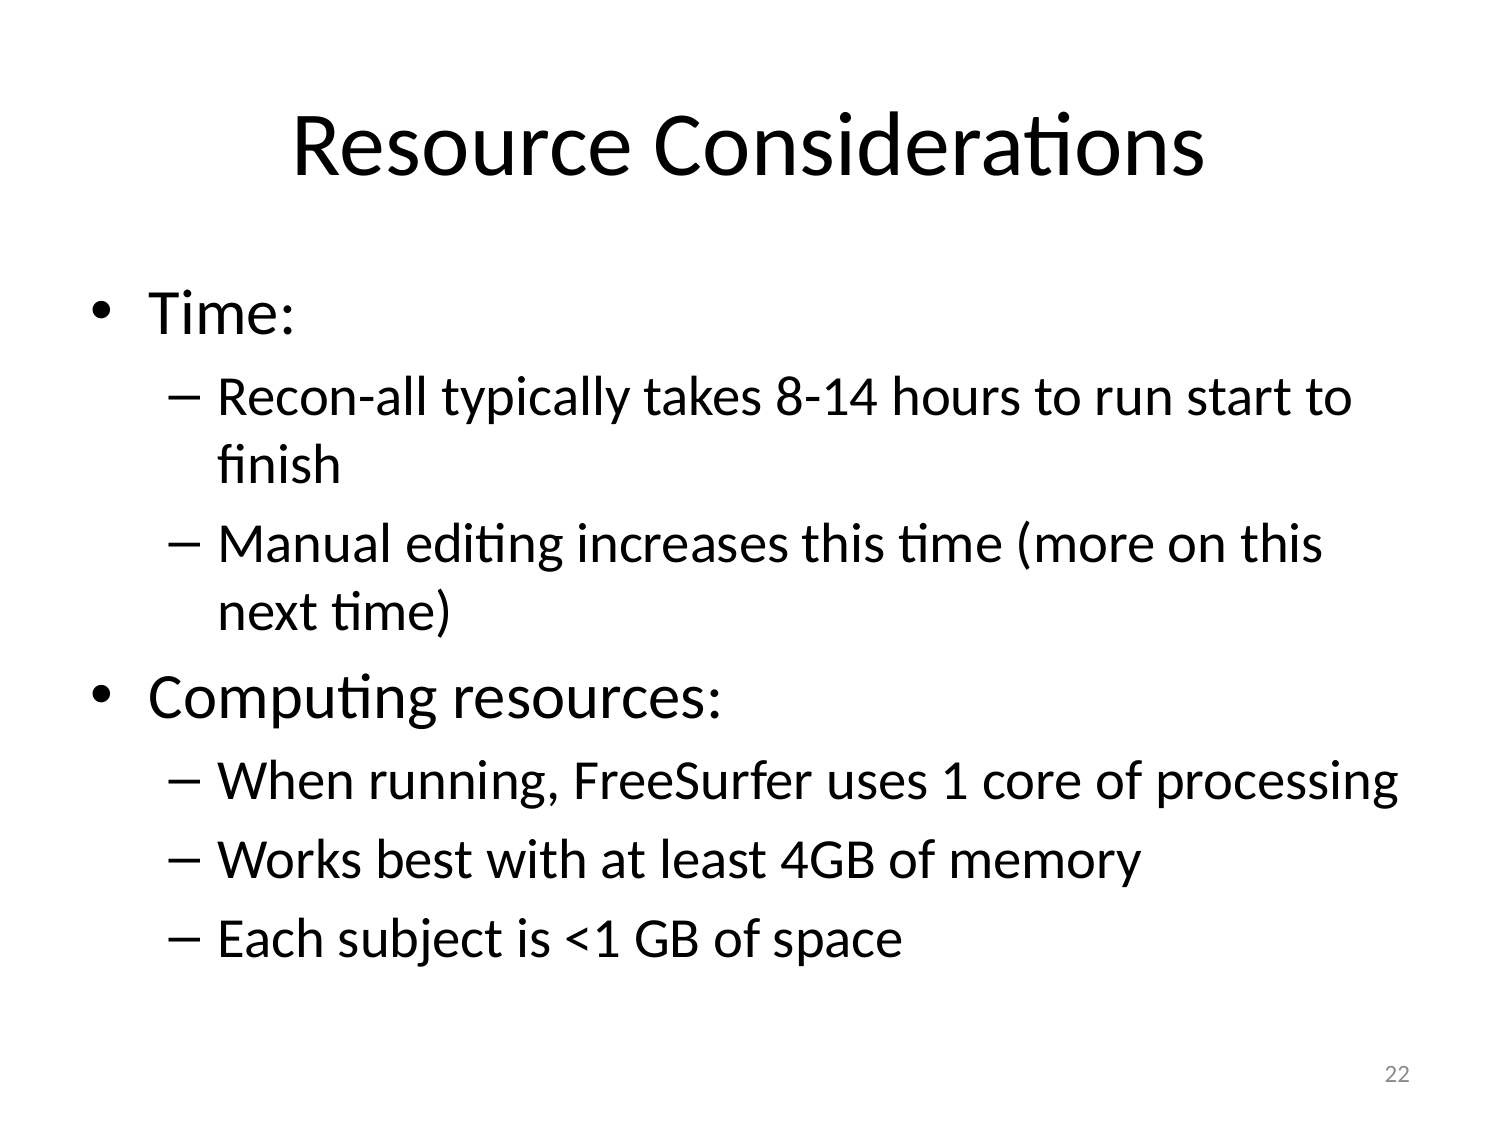

# Resource Considerations
Time:
Recon-all typically takes 8-14 hours to run start to finish
Manual editing increases this time (more on this next time)
Computing resources:
When running, FreeSurfer uses 1 core of processing
Works best with at least 4GB of memory
Each subject is <1 GB of space

22